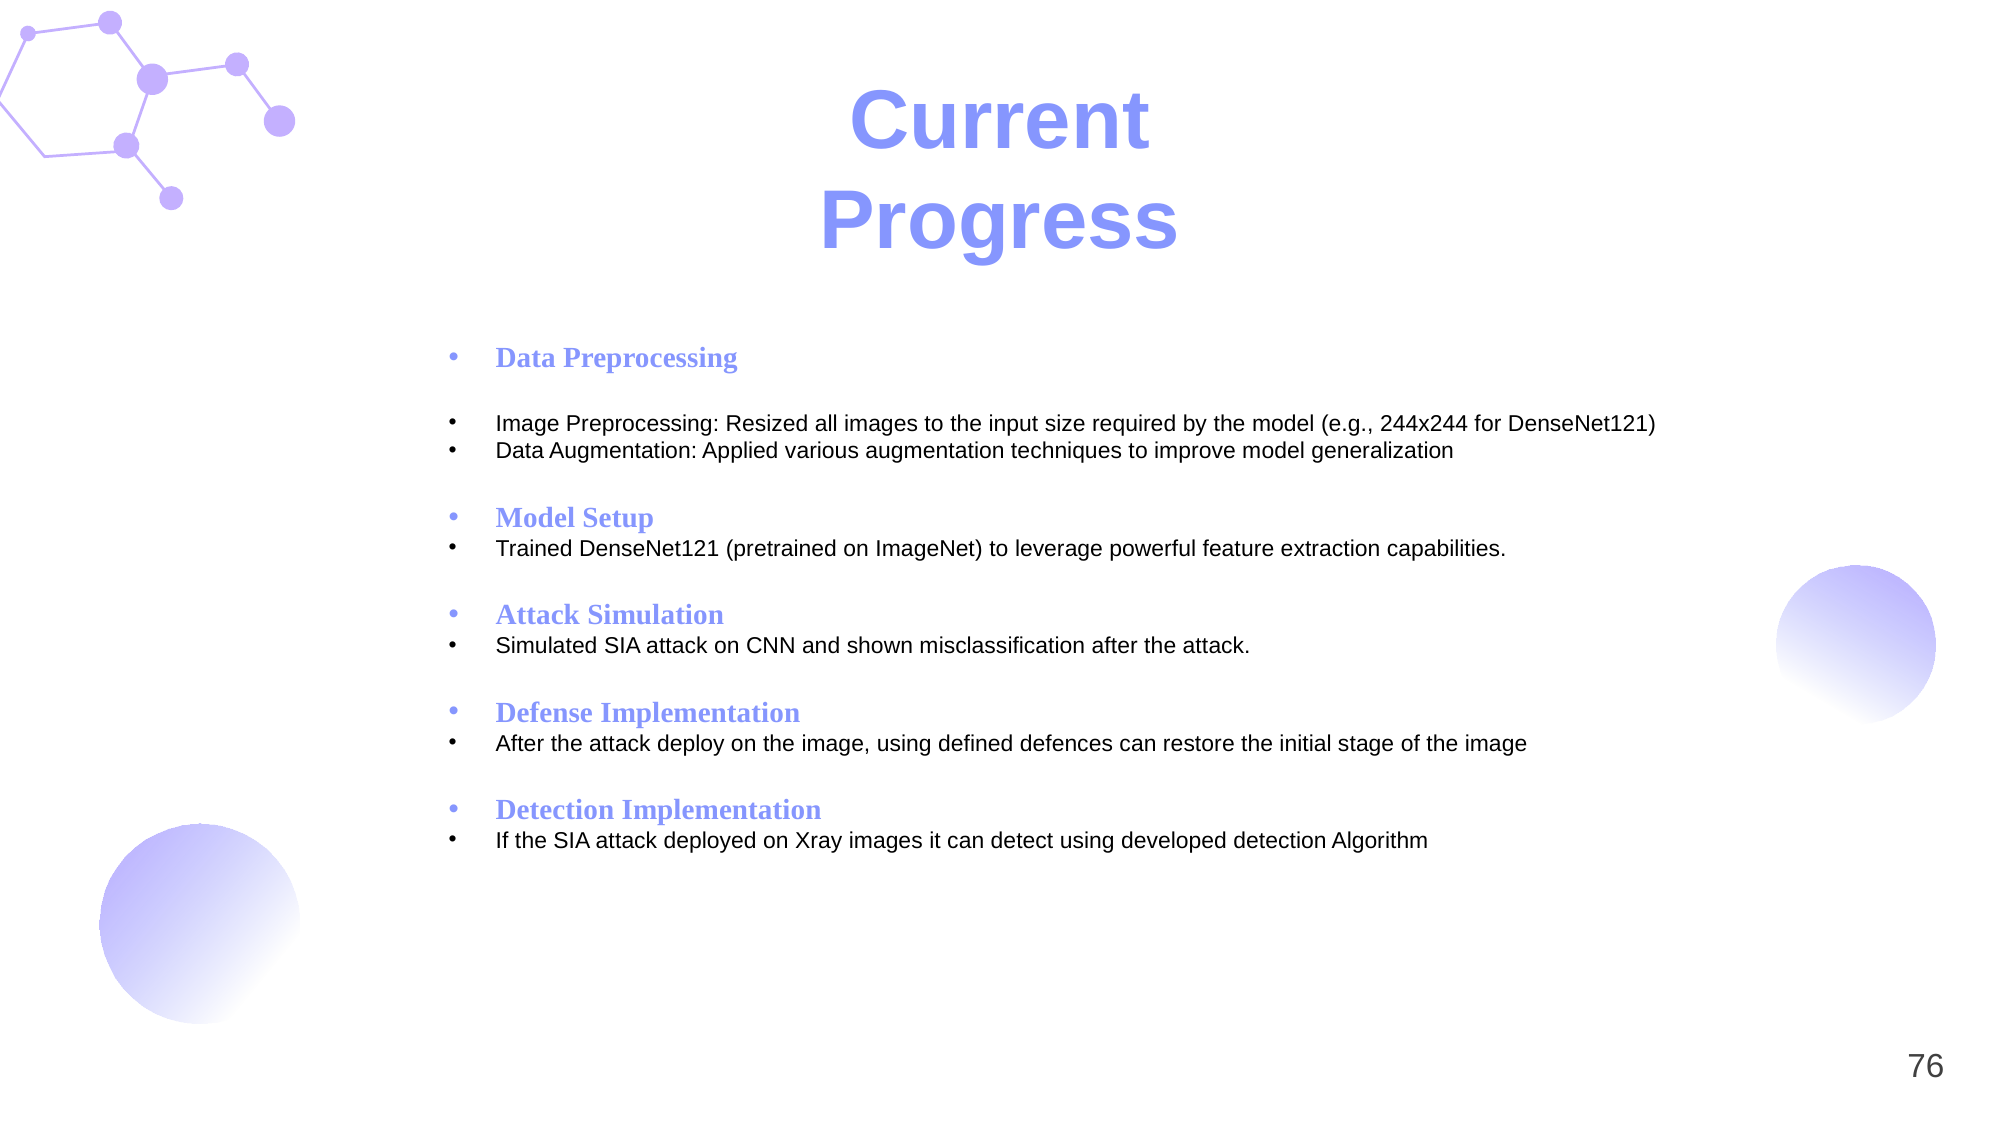

Current Progress
Data Preprocessing

Image Preprocessing: Resized all images to the input size required by the model (e.g., 244x244 for DenseNet121)
Data Augmentation: Applied various augmentation techniques to improve model generalization

Model Setup
Trained DenseNet121 (pretrained on ImageNet) to leverage powerful feature extraction capabilities.

Attack Simulation
Simulated SIA attack on CNN and shown misclassification after the attack.

Defense Implementation
After the attack deploy on the image, using defined defences can restore the initial stage of the image

Detection Implementation
If the SIA attack deployed on Xray images it can detect using developed detection Algorithm

2